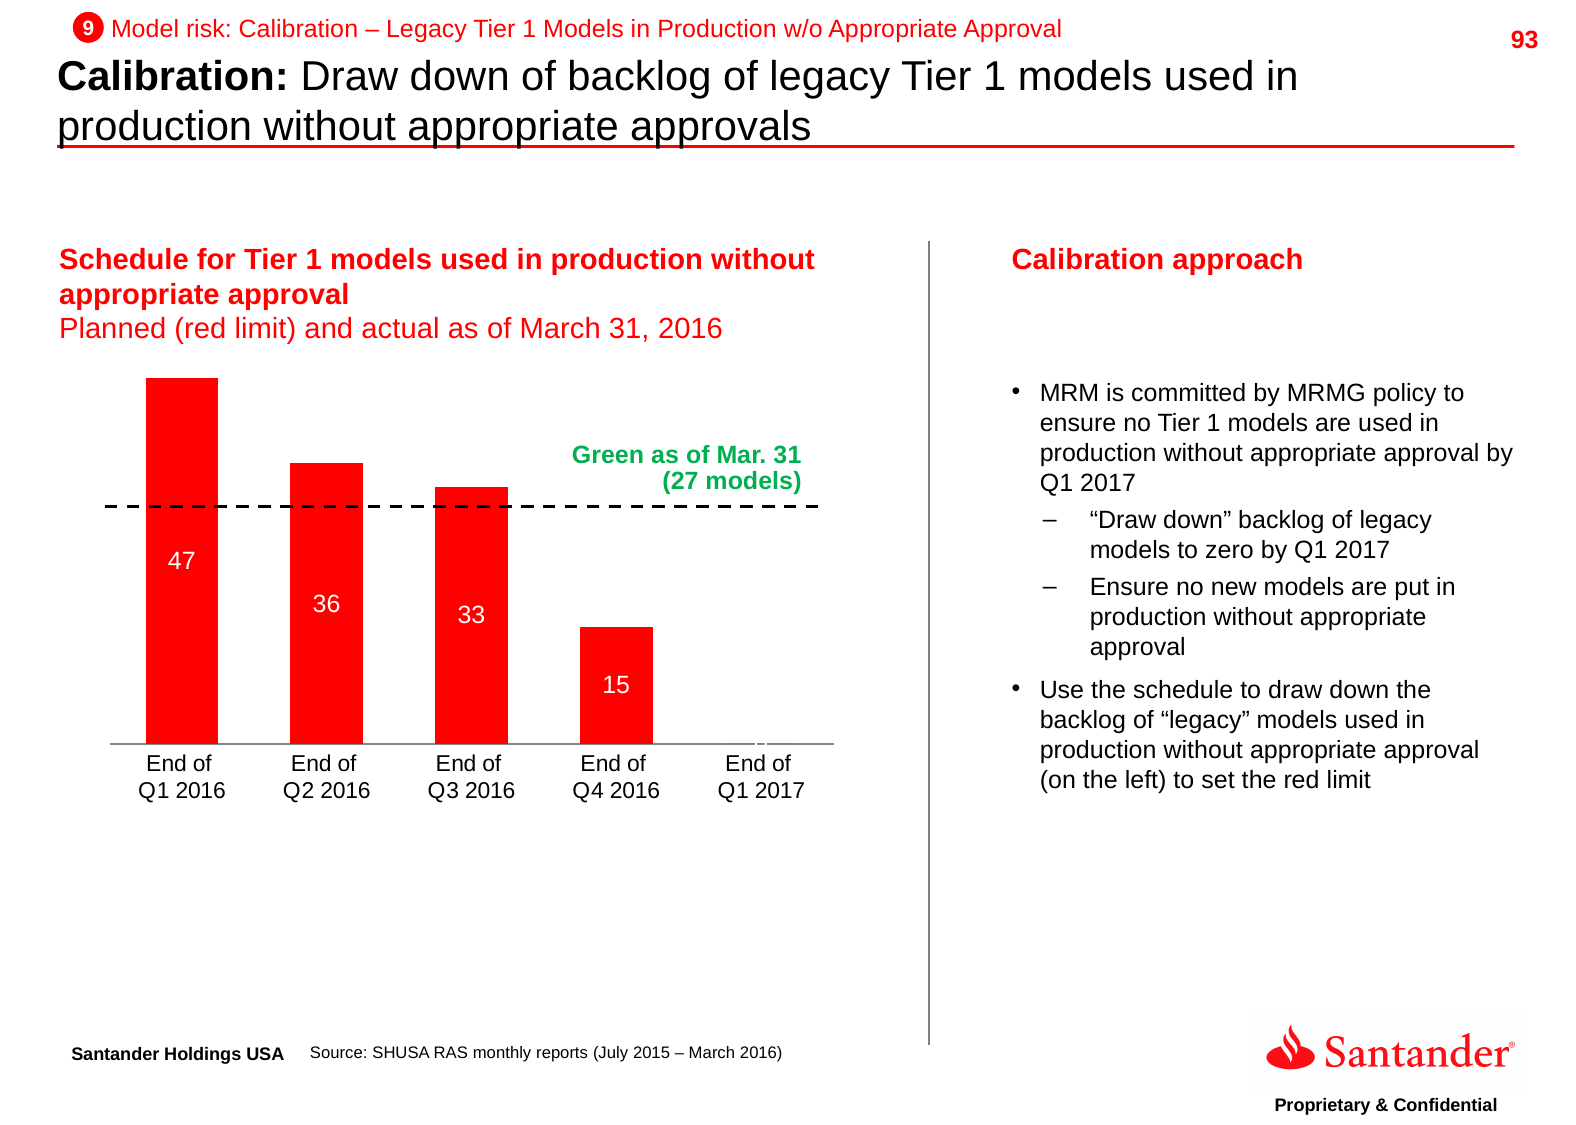

9
Model risk: Calibration – Legacy Tier 1 Models in Production w/o Appropriate Approval
Calibration: Draw down of backlog of legacy Tier 1 models used in production without appropriate approvals
Schedule for Tier 1 models used in production without appropriate approval
Planned (red limit) and actual as of March 31, 2016
Calibration approach

### Chart

| Category | Actuals / target |
|---|---|
| End of
Q1 2016 | 47.0 |
| End of
Q2 2016 | 36.0 |
| End of
Q3 2016 | 33.0 |
| End of
Q4 2016 | 15.0 |
| End of
Q1 2017 | 0.0 |
MRM is committed by MRMG policy to ensure no Tier 1 models are used in production without appropriate approval by Q1 2017
“Draw down” backlog of legacy models to zero by Q1 2017
Ensure no new models are put in production without appropriate approval
Use the schedule to draw down the backlog of “legacy” models used in production without appropriate approval (on the left) to set the red limit

Green as of Mar. 31
 (27 models)
Source: SHUSA RAS monthly reports (July 2015 – March 2016)